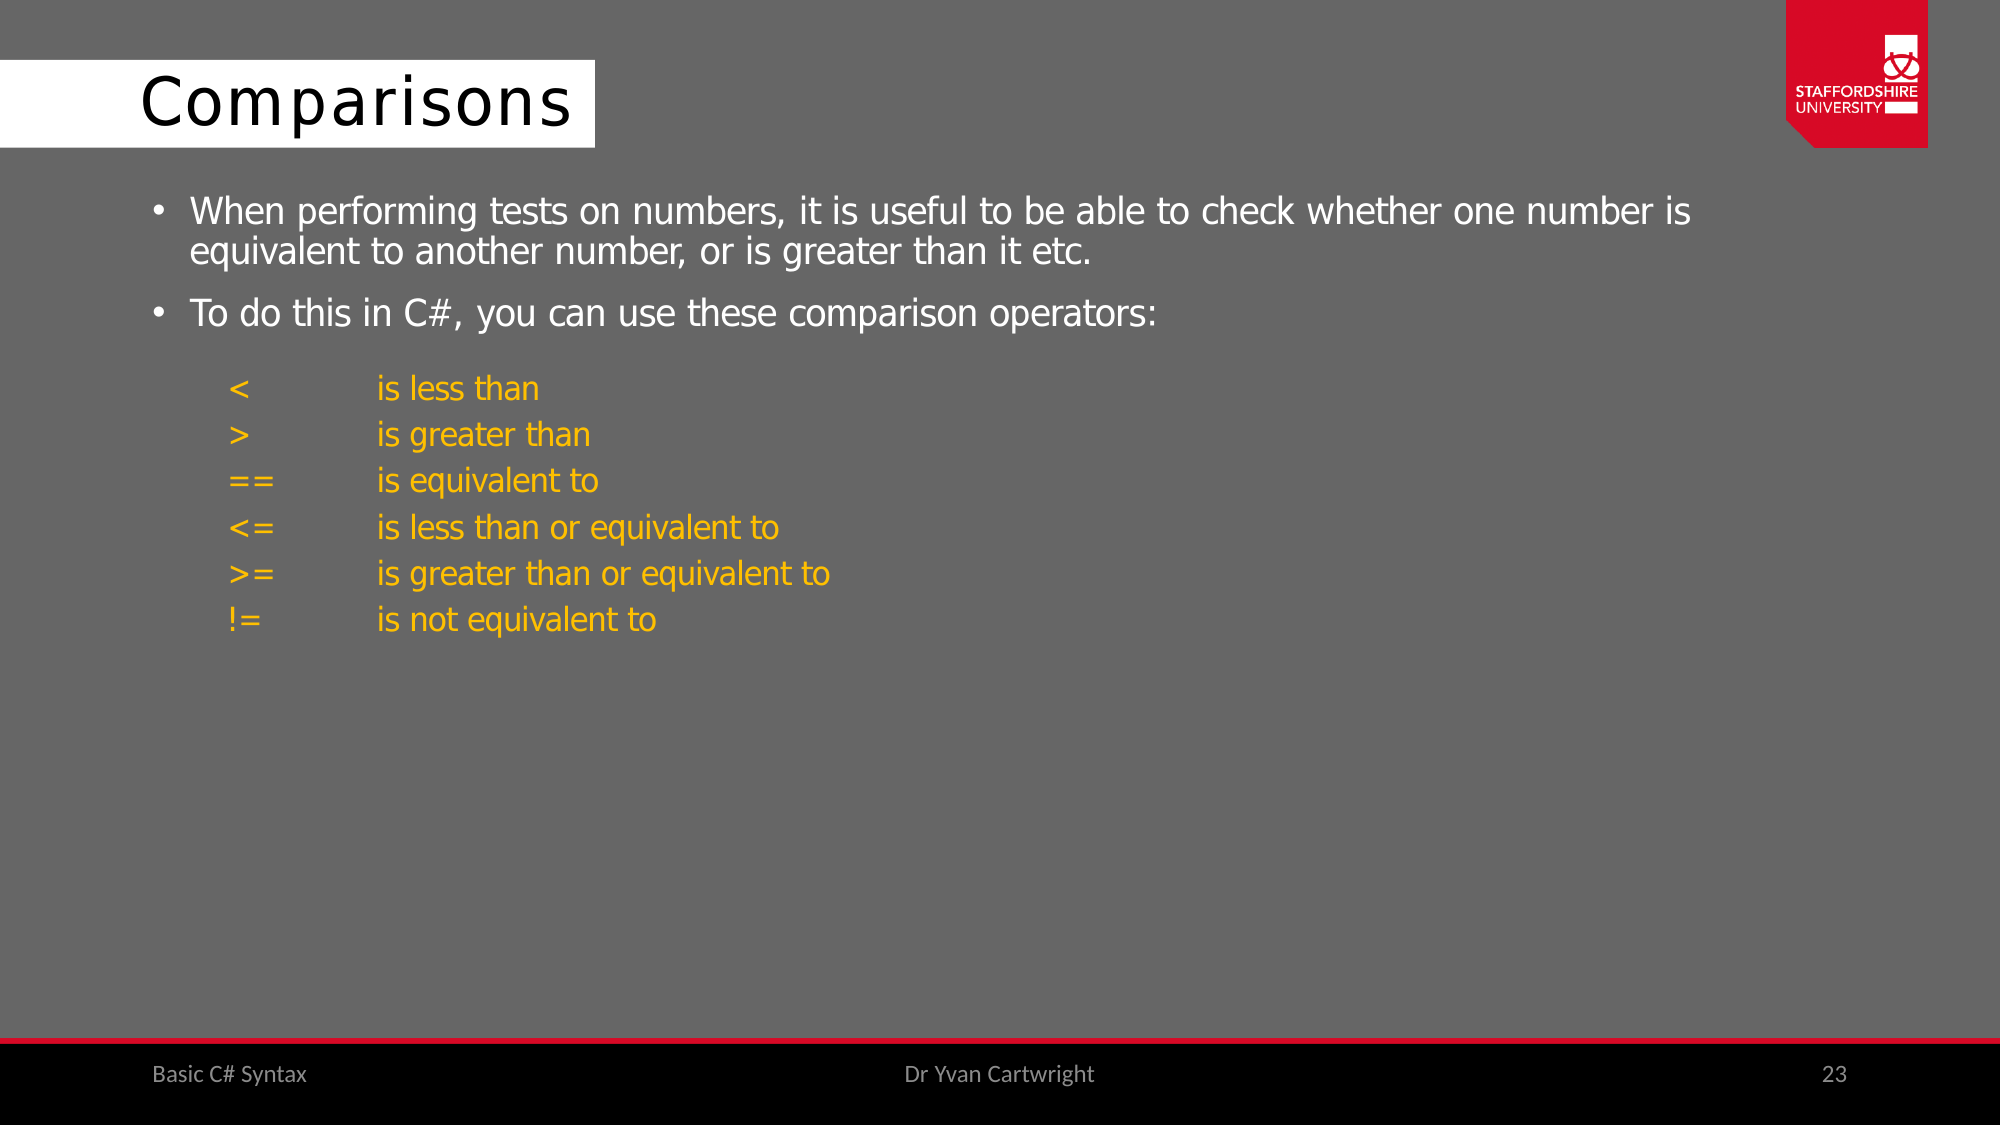

# Comparisons
When performing tests on numbers, it is useful to be able to check whether one number is equivalent to another number, or is greater than it etc.
To do this in C#, you can use these comparison operators:
<	is less than
>	is greater than
==	is equivalent to
<=	is less than or equivalent to
>=	is greater than or equivalent to
!=	is not equivalent to

Basic C# Syntax
Dr Yvan Cartwright
23